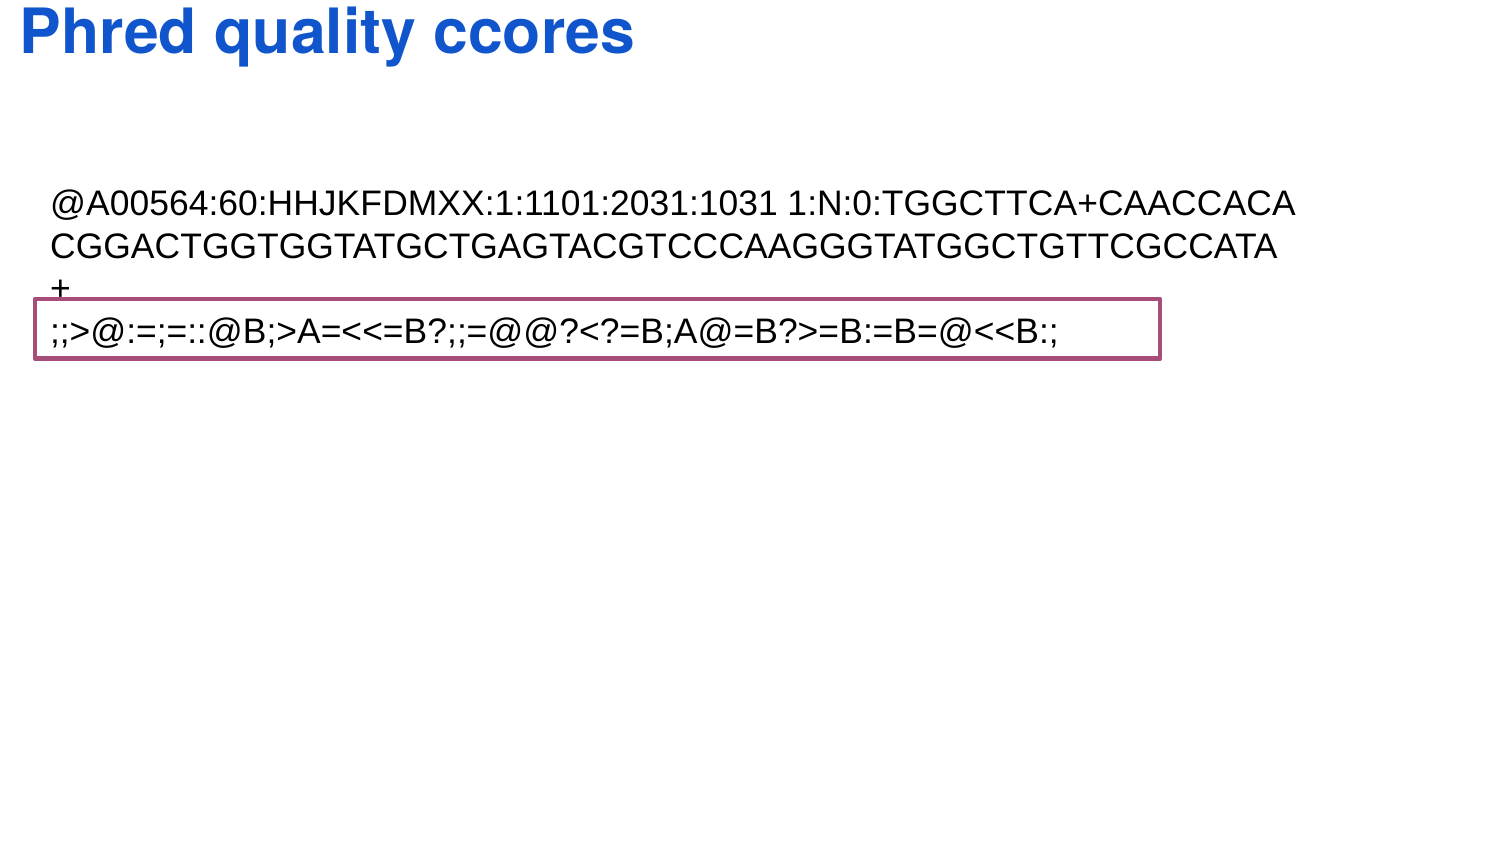

# Phred quality ccores
@A00564:60:HHJKFDMXX:1:1101:2031:1031 1:N:0:TGGCTTCA+CAACCACA
CGGACTGGTGGTATGCTGAGTACGTCCCAAGGGTATGGCTGTTCGCCATA
+
;;>@:=;=::@B;>A=<<=B?;;=@@?<?=B;A@=B?>=B:=B=@<<B:;